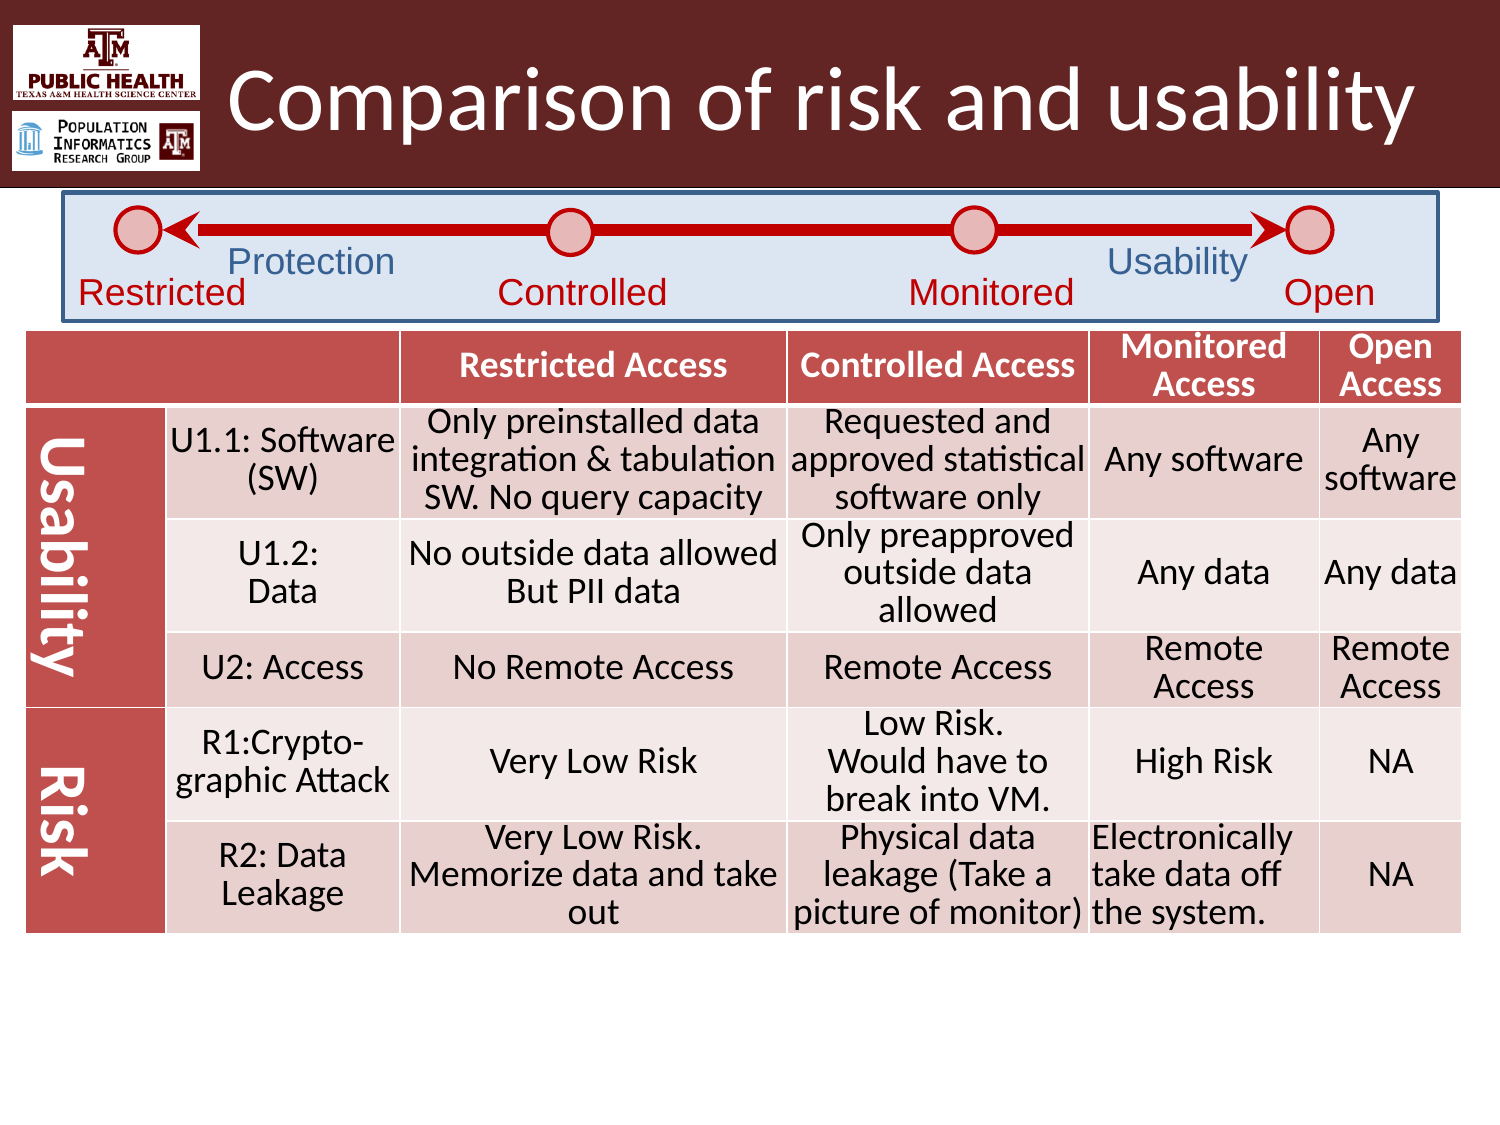

# Comparison of risk and usability

Protection                                                                    Usability
Restricted                        Controlled                       Monitored                    Open
|  |  | Restricted Access | Controlled Access | Monitored Access | Open Access |
| --- | --- | --- | --- | --- | --- |
| Usability | U1.1: Software (SW) | Only preinstalled data integration & tabulation SW. No query capacity | Requested and approved statistical software only | Any software | Any software |
|  | U1.2: Data | No outside data allowed But PII data | Only preapproved outside data allowed | Any data | Any data |
|  | U2: Access | No Remote Access | Remote Access | Remote Access | Remote Access |
| Risk | R1:Crypto-graphic Attack | Very Low Risk | Low Risk. Would have to break into VM. | High Risk | NA |
|  | R2: Data Leakage | Very Low Risk. Memorize data and take out | Physical data leakage (Take a picture of monitor) | Electronically take data off the system. | NA |